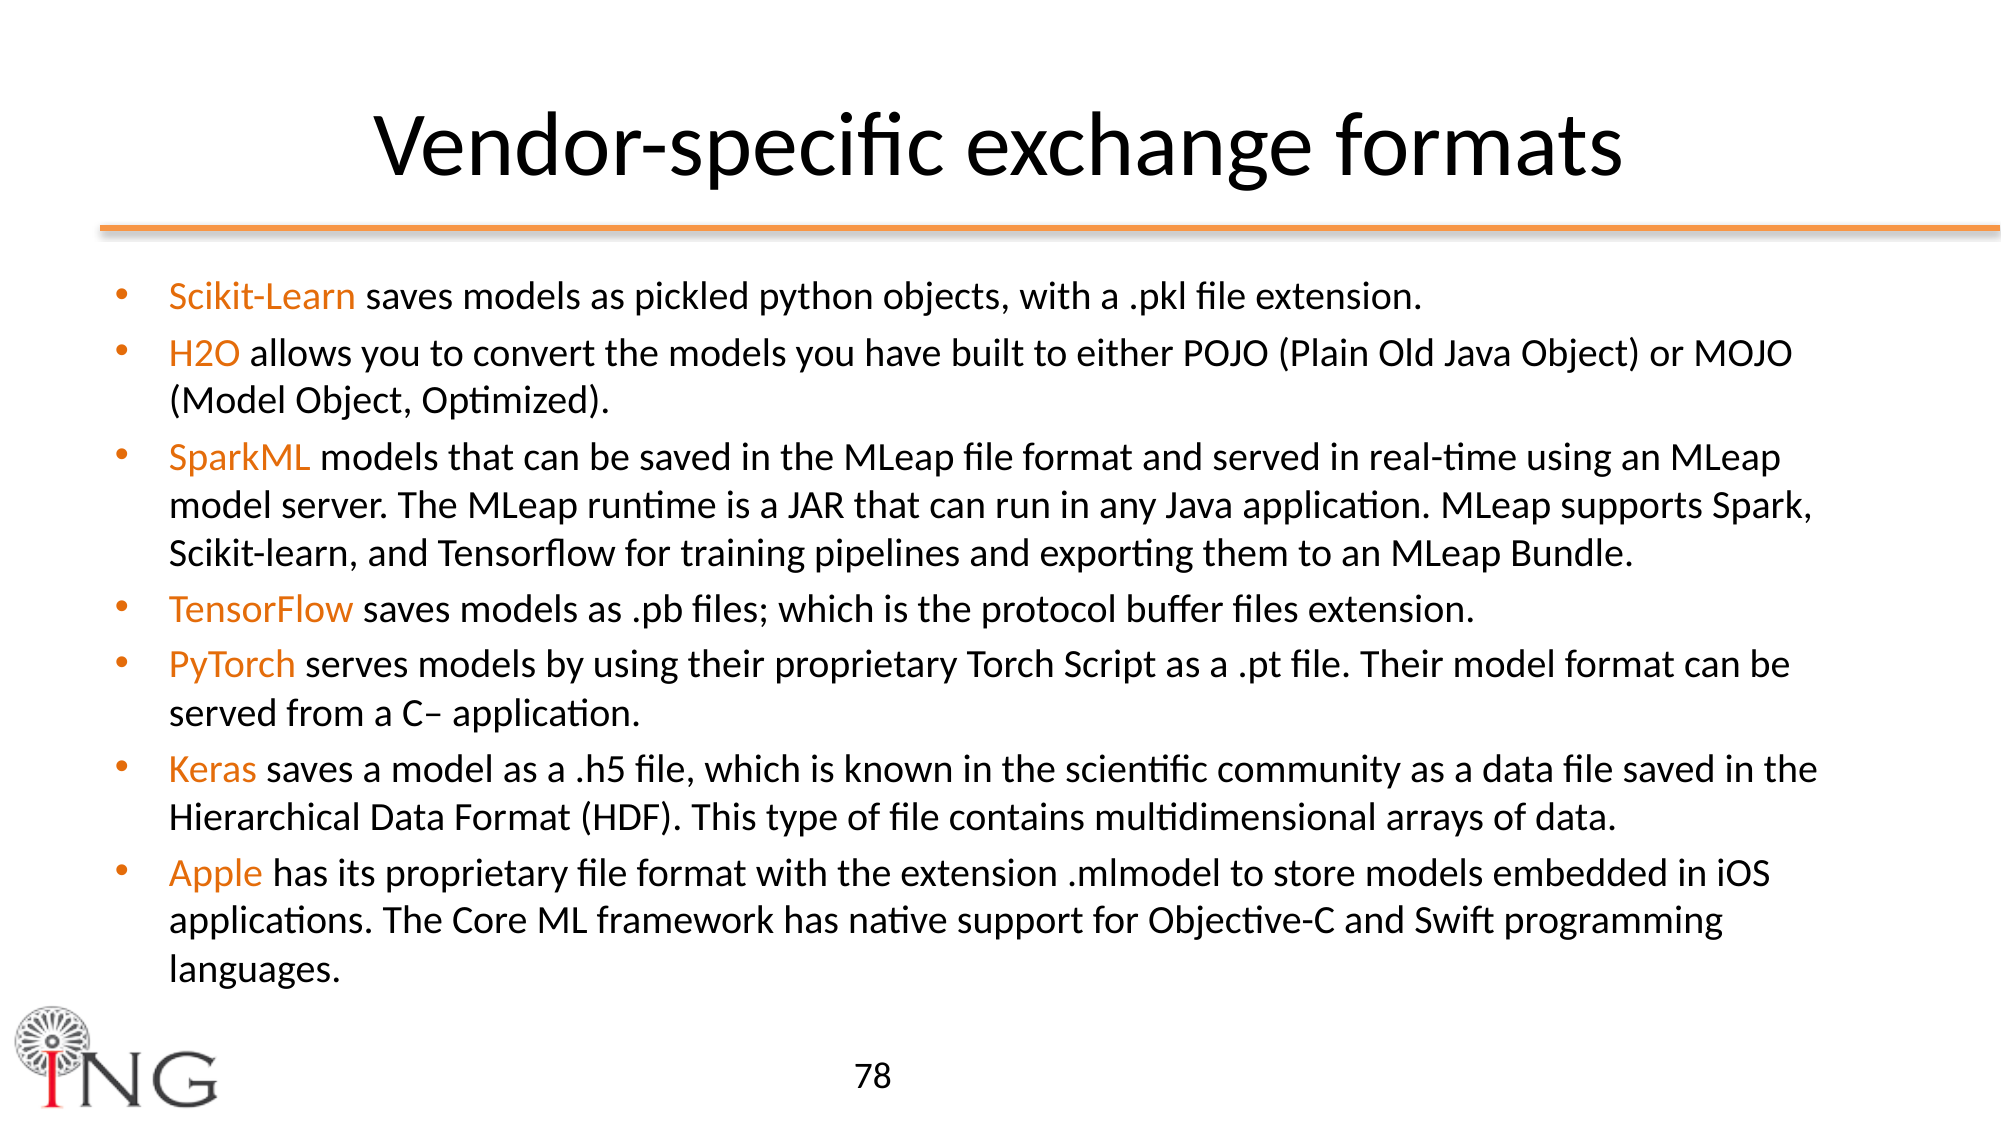

# Vendor-specific exchange formats
Scikit-Learn saves models as pickled python objects, with a .pkl file extension.
H2O allows you to convert the models you have built to either POJO (Plain Old Java Object) or MOJO (Model Object, Optimized).
SparkML models that can be saved in the MLeap file format and served in real-time using an MLeap model server. The MLeap runtime is a JAR that can run in any Java application. MLeap supports Spark, Scikit-learn, and Tensorflow for training pipelines and exporting them to an MLeap Bundle.
TensorFlow saves models as .pb files; which is the protocol buffer files extension.
PyTorch serves models by using their proprietary Torch Script as a .pt file. Their model format can be served from a C– application.
Keras saves a model as a .h5 file, which is known in the scientific community as a data file saved in the Hierarchical Data Format (HDF). This type of file contains multidimensional arrays of data.
Apple has its proprietary file format with the extension .mlmodel to store models embedded in iOS applications. The Core ML framework has native support for Objective-C and Swift programming languages.
78